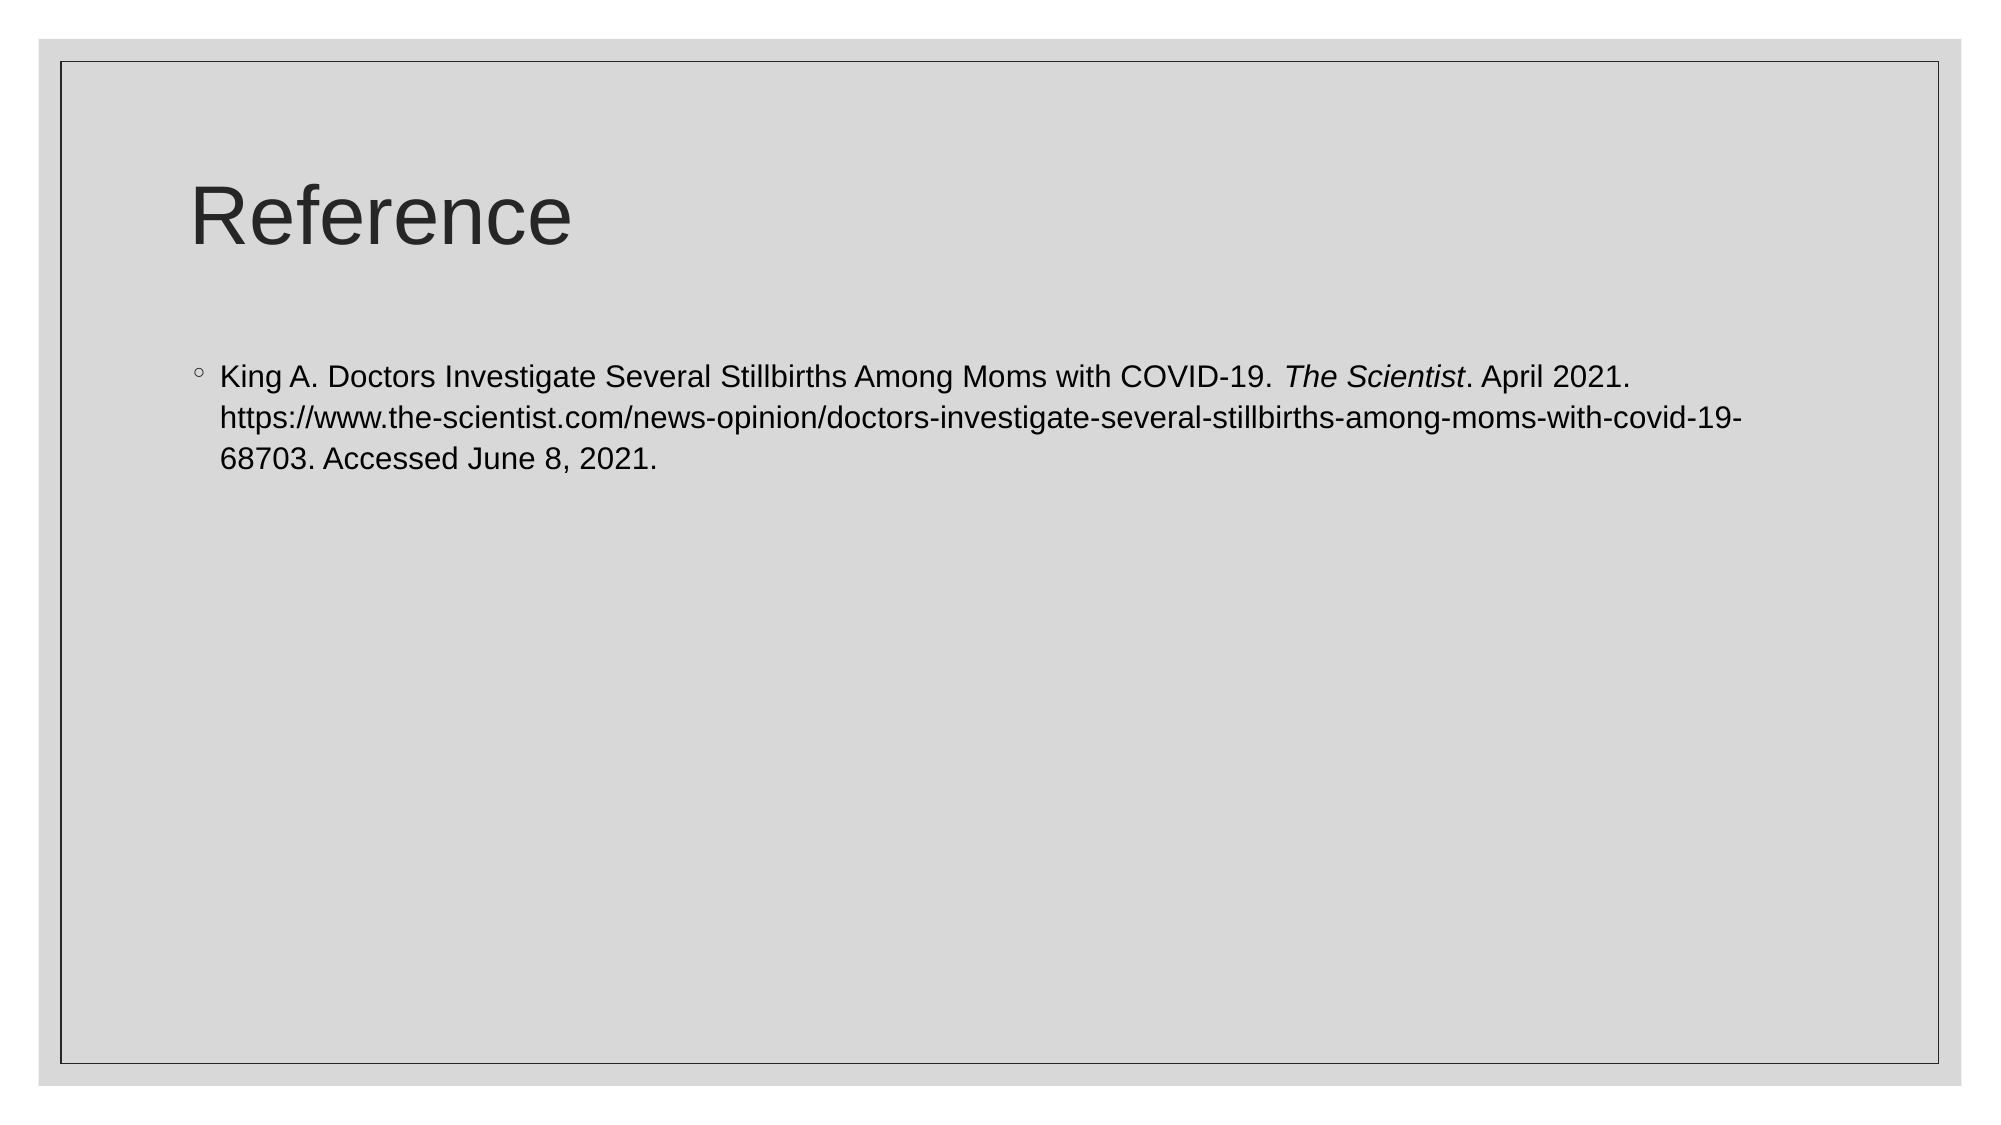

# Reference
King A. Doctors Investigate Several Stillbirths Among Moms with COVID-19. The Scientist. April 2021. https://www.the-scientist.com/news-opinion/doctors-investigate-several-stillbirths-among-moms-with-covid-19-68703. Accessed June 8, 2021.